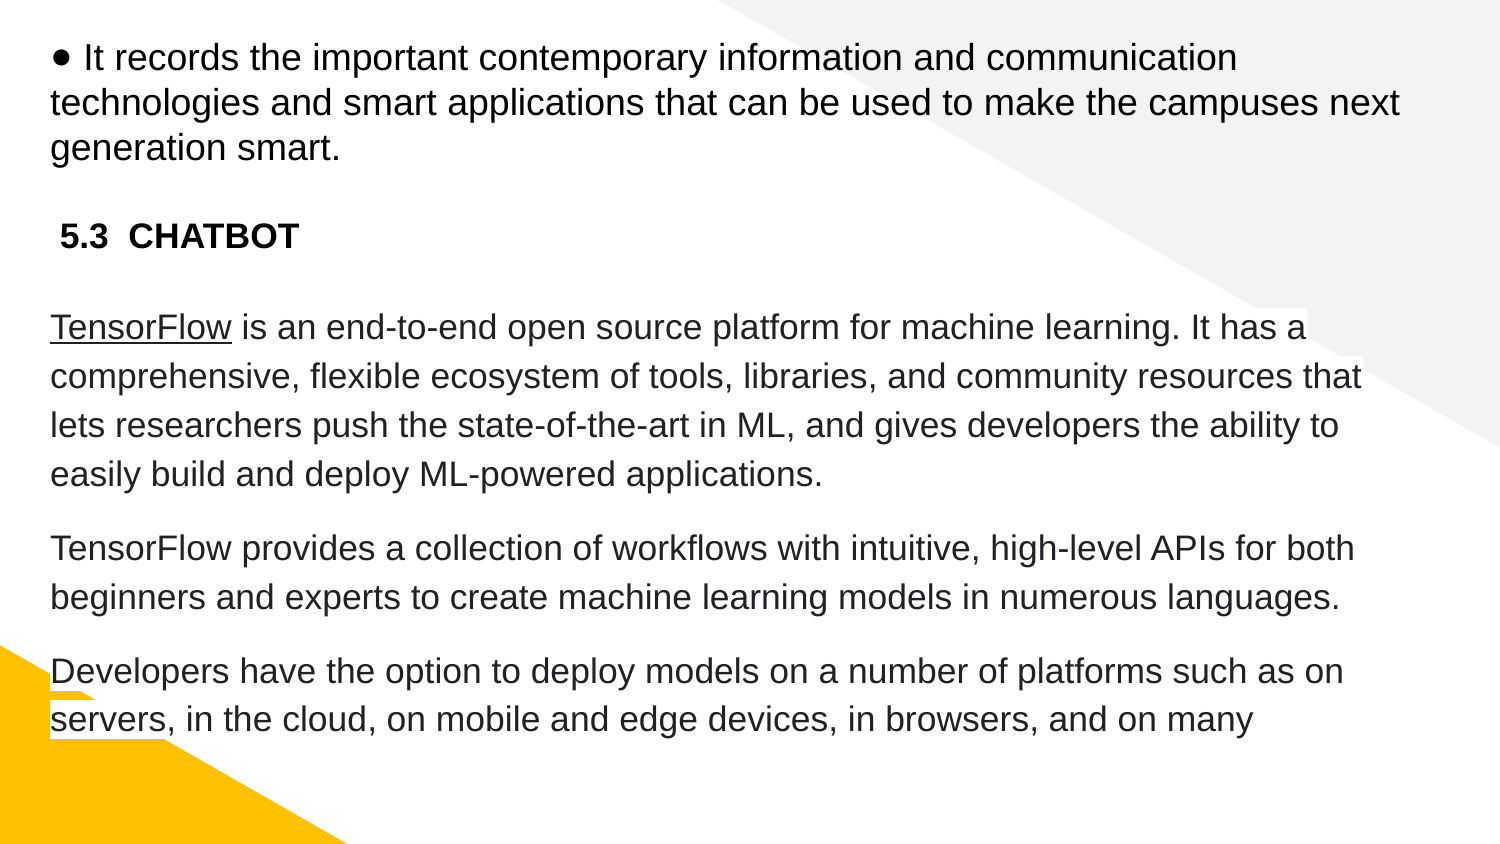

It records the important contemporary information and communication technologies and smart applications that can be used to make the campuses next generation smart.

 5.3  CHATBOT

TensorFlow is an end-to-end open source platform for machine learning. It has a comprehensive, flexible ecosystem of tools, libraries, and community resources that lets researchers push the state-of-the-art in ML, and gives developers the ability to easily build and deploy ML-powered applications.
TensorFlow provides a collection of workflows with intuitive, high-level APIs for both beginners and experts to create machine learning models in numerous languages.
Developers have the option to deploy models on a number of platforms such as on servers, in the cloud, on mobile and edge devices, in browsers, and on many